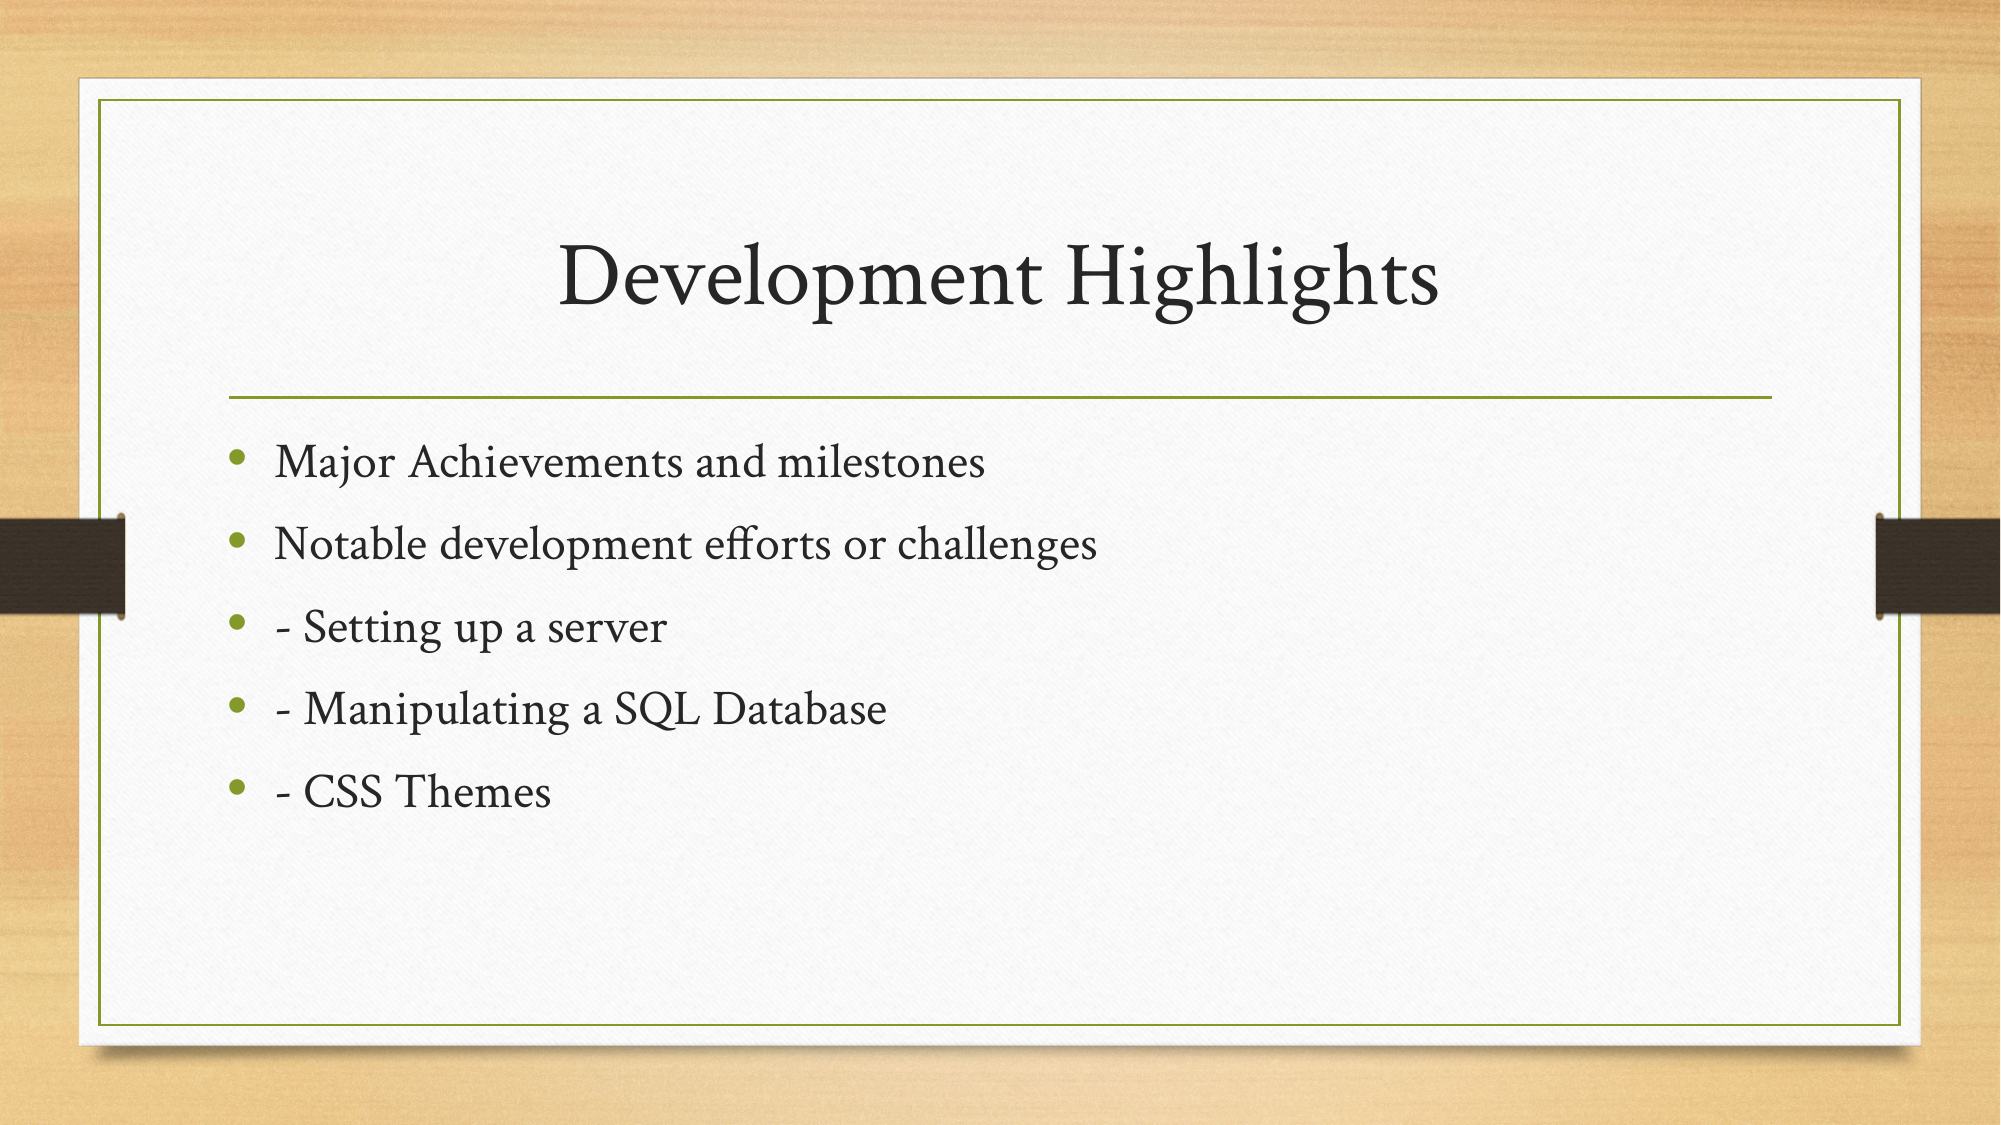

# Development Highlights
Major Achievements and milestones
Notable development efforts or challenges
- Setting up a server
- Manipulating a SQL Database
- CSS Themes